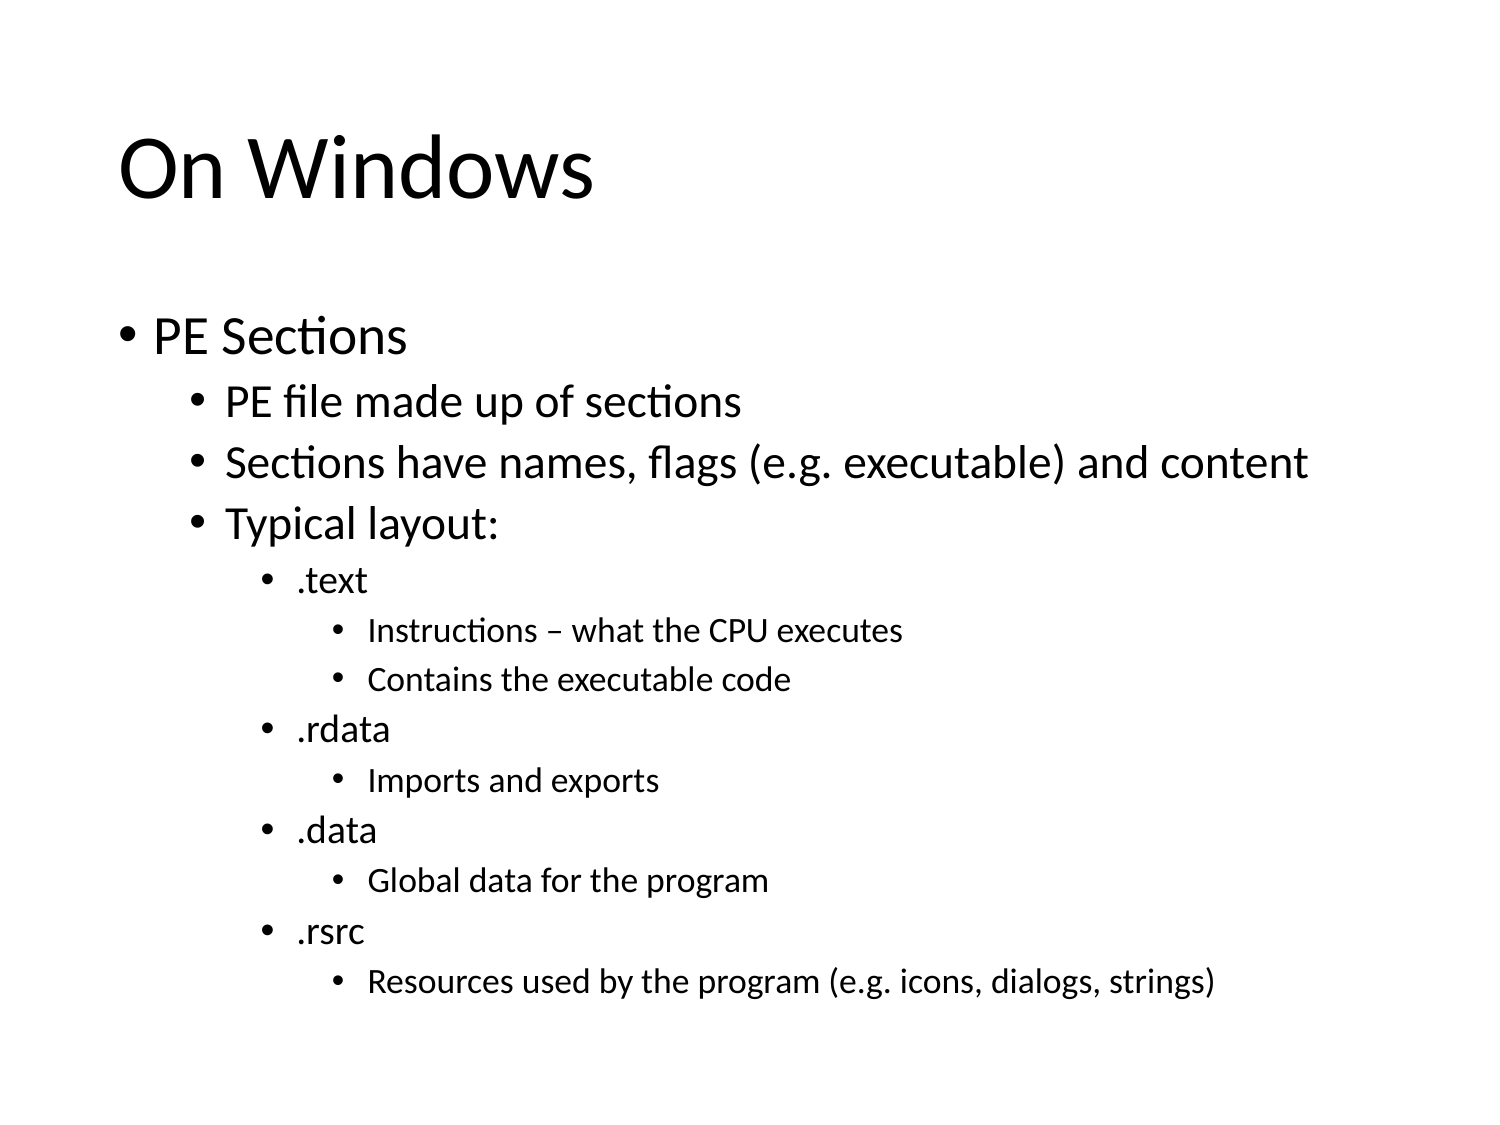

# On Windows
PE Sections
PE file made up of sections
Sections have names, flags (e.g. executable) and content
Typical layout:
.text
Instructions – what the CPU executes
Contains the executable code
.rdata
Imports and exports
.data
Global data for the program
.rsrc
Resources used by the program (e.g. icons, dialogs, strings)